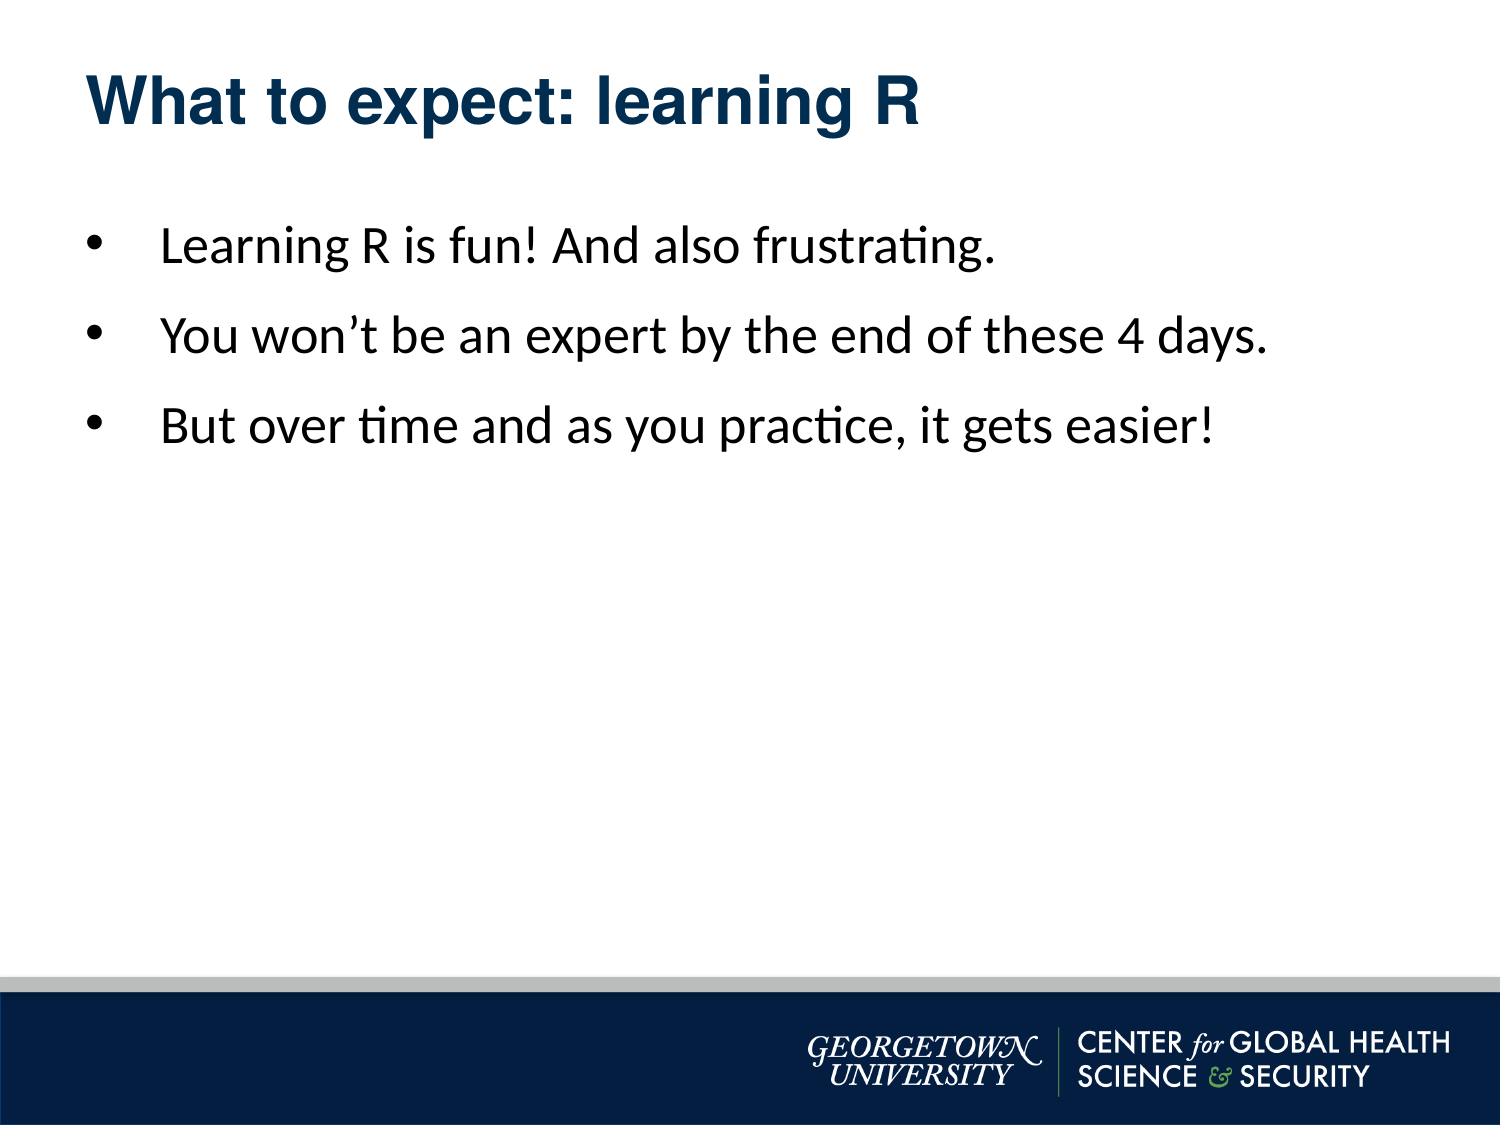

What to expect: learning R
Learning R is fun! And also frustrating.
You won’t be an expert by the end of these 4 days.
But over time and as you practice, it gets easier!